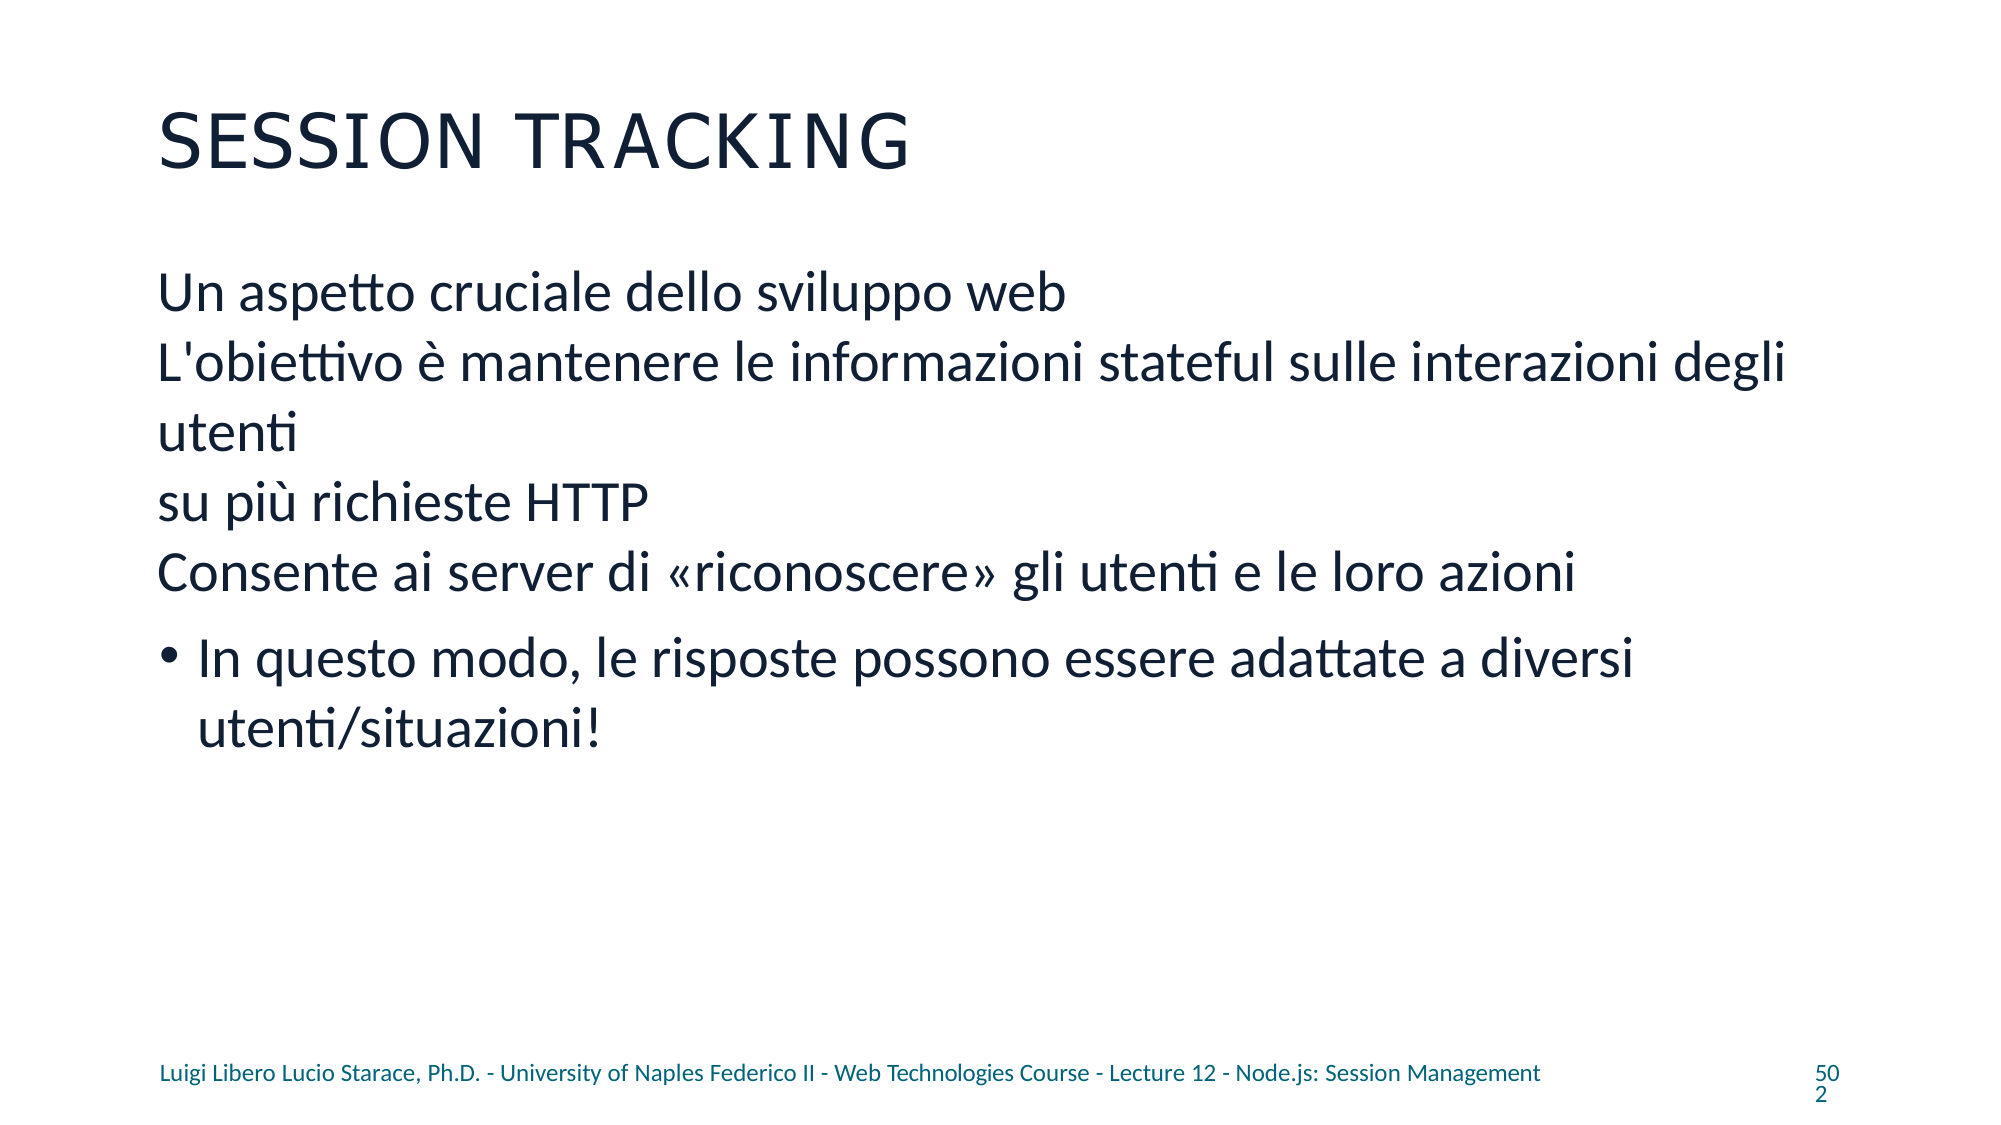

# SESSION TRACKING
Un aspetto cruciale dello sviluppo web
L'obiettivo è mantenere le informazioni stateful sulle interazioni degli utenti
su più richieste HTTP
Consente ai server di «riconoscere» gli utenti e le loro azioni
In questo modo, le risposte possono essere adattate a diversi utenti/situazioni!
Luigi Libero Lucio Starace, Ph.D. - University of Naples Federico II - Web Technologies Course - Lecture 12 - Node.js: Session Management
502